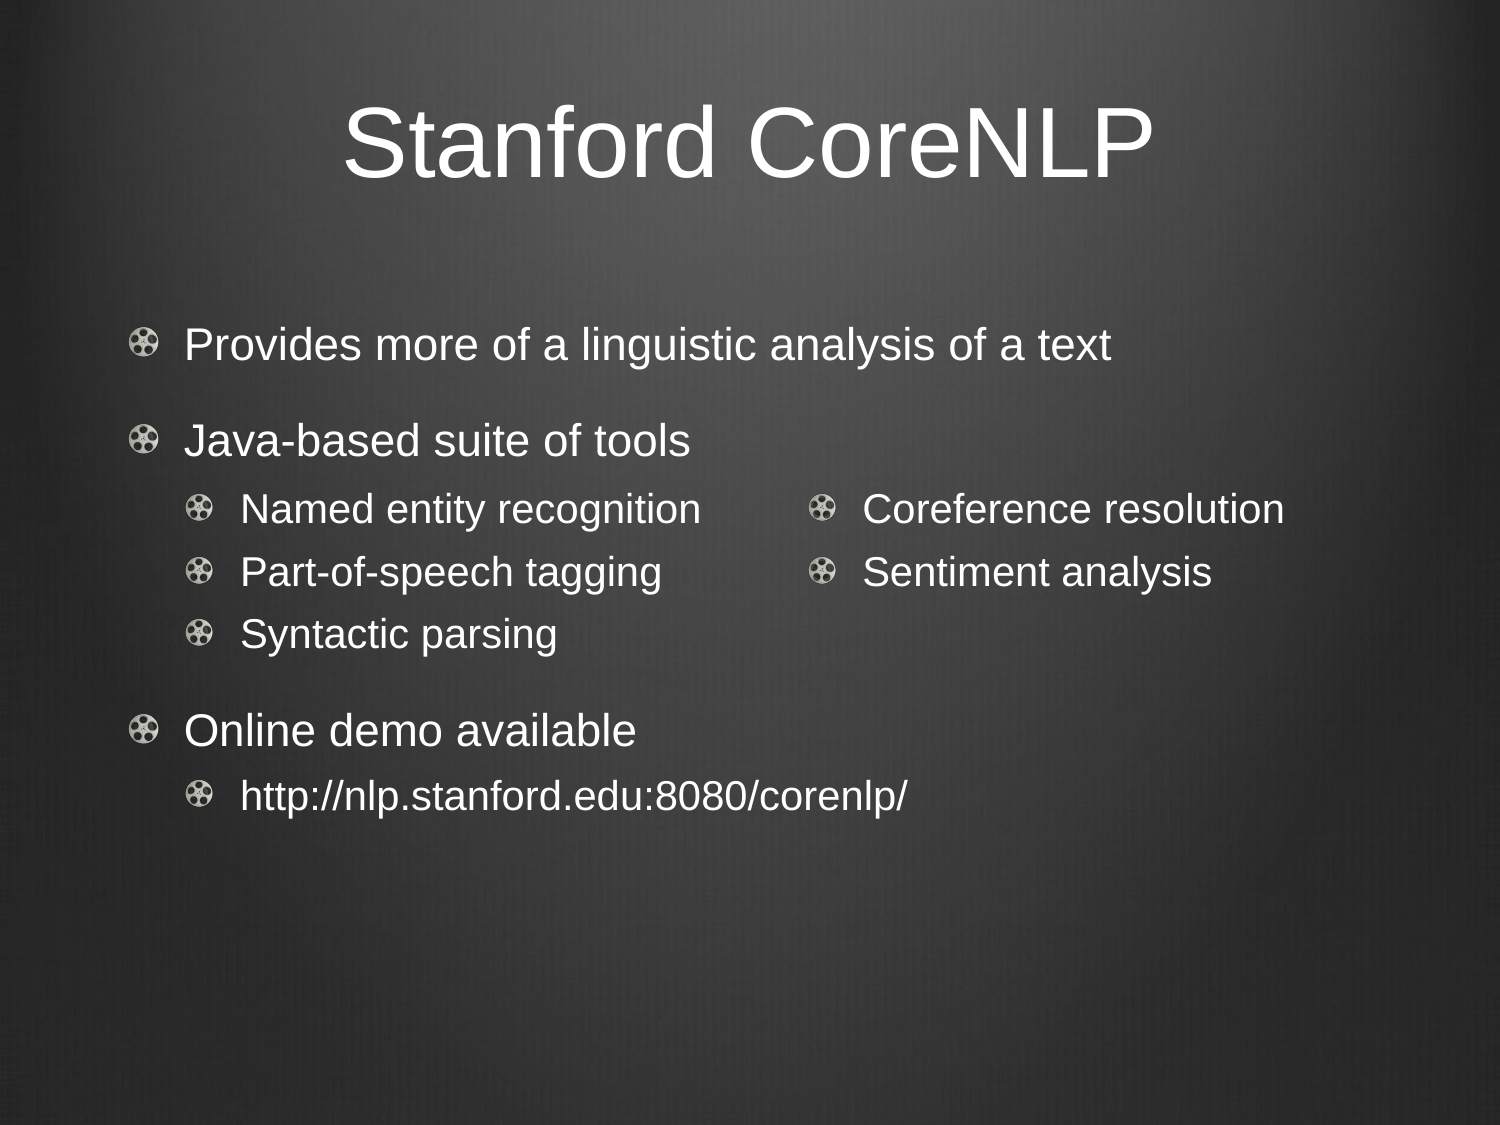

# Stanford CoreNLP
Provides more of a linguistic analysis of a text
Java-based suite of tools

Online demo available
http://nlp.stanford.edu:8080/corenlp/
Named entity recognition
Part-of-speech tagging
Syntactic parsing
Coreference resolution
Sentiment analysis